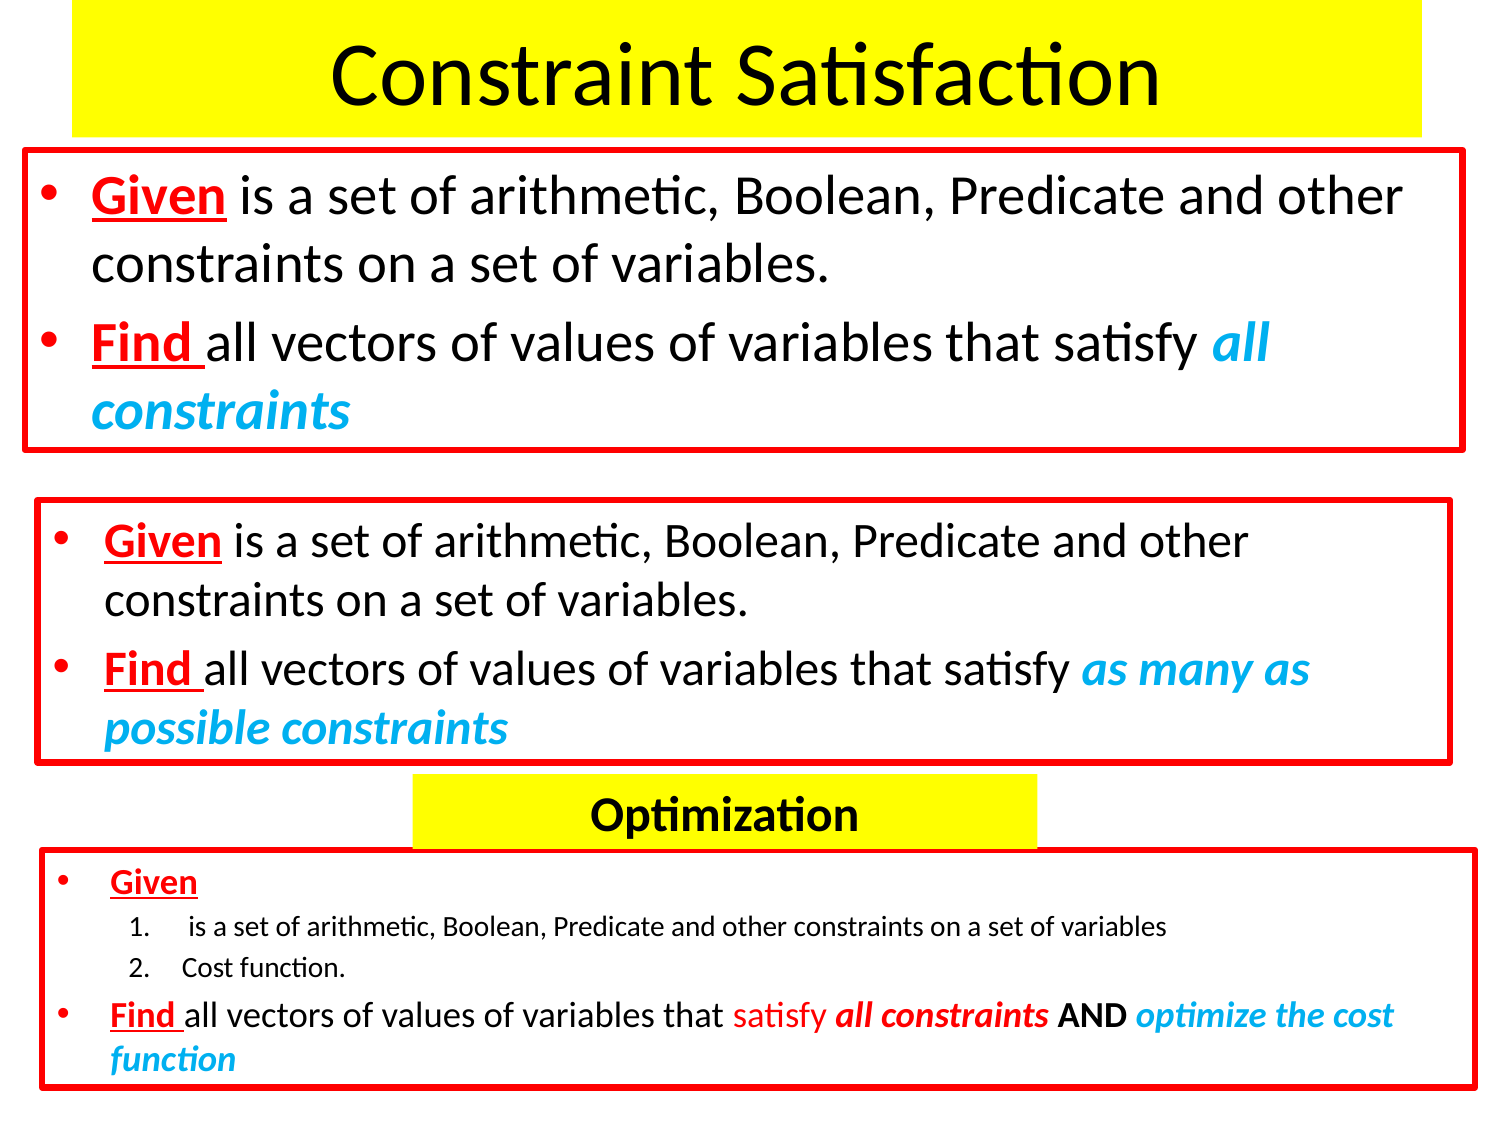

# Constraint Satisfaction
Given is a set of arithmetic, Boolean, Predicate and other constraints on a set of variables.
Find all vectors of values of variables that satisfy all constraints
Given is a set of arithmetic, Boolean, Predicate and other constraints on a set of variables.
Find all vectors of values of variables that satisfy as many as possible constraints
Optimization
Given
 is a set of arithmetic, Boolean, Predicate and other constraints on a set of variables
Cost function.
Find all vectors of values of variables that satisfy all constraints AND optimize the cost function